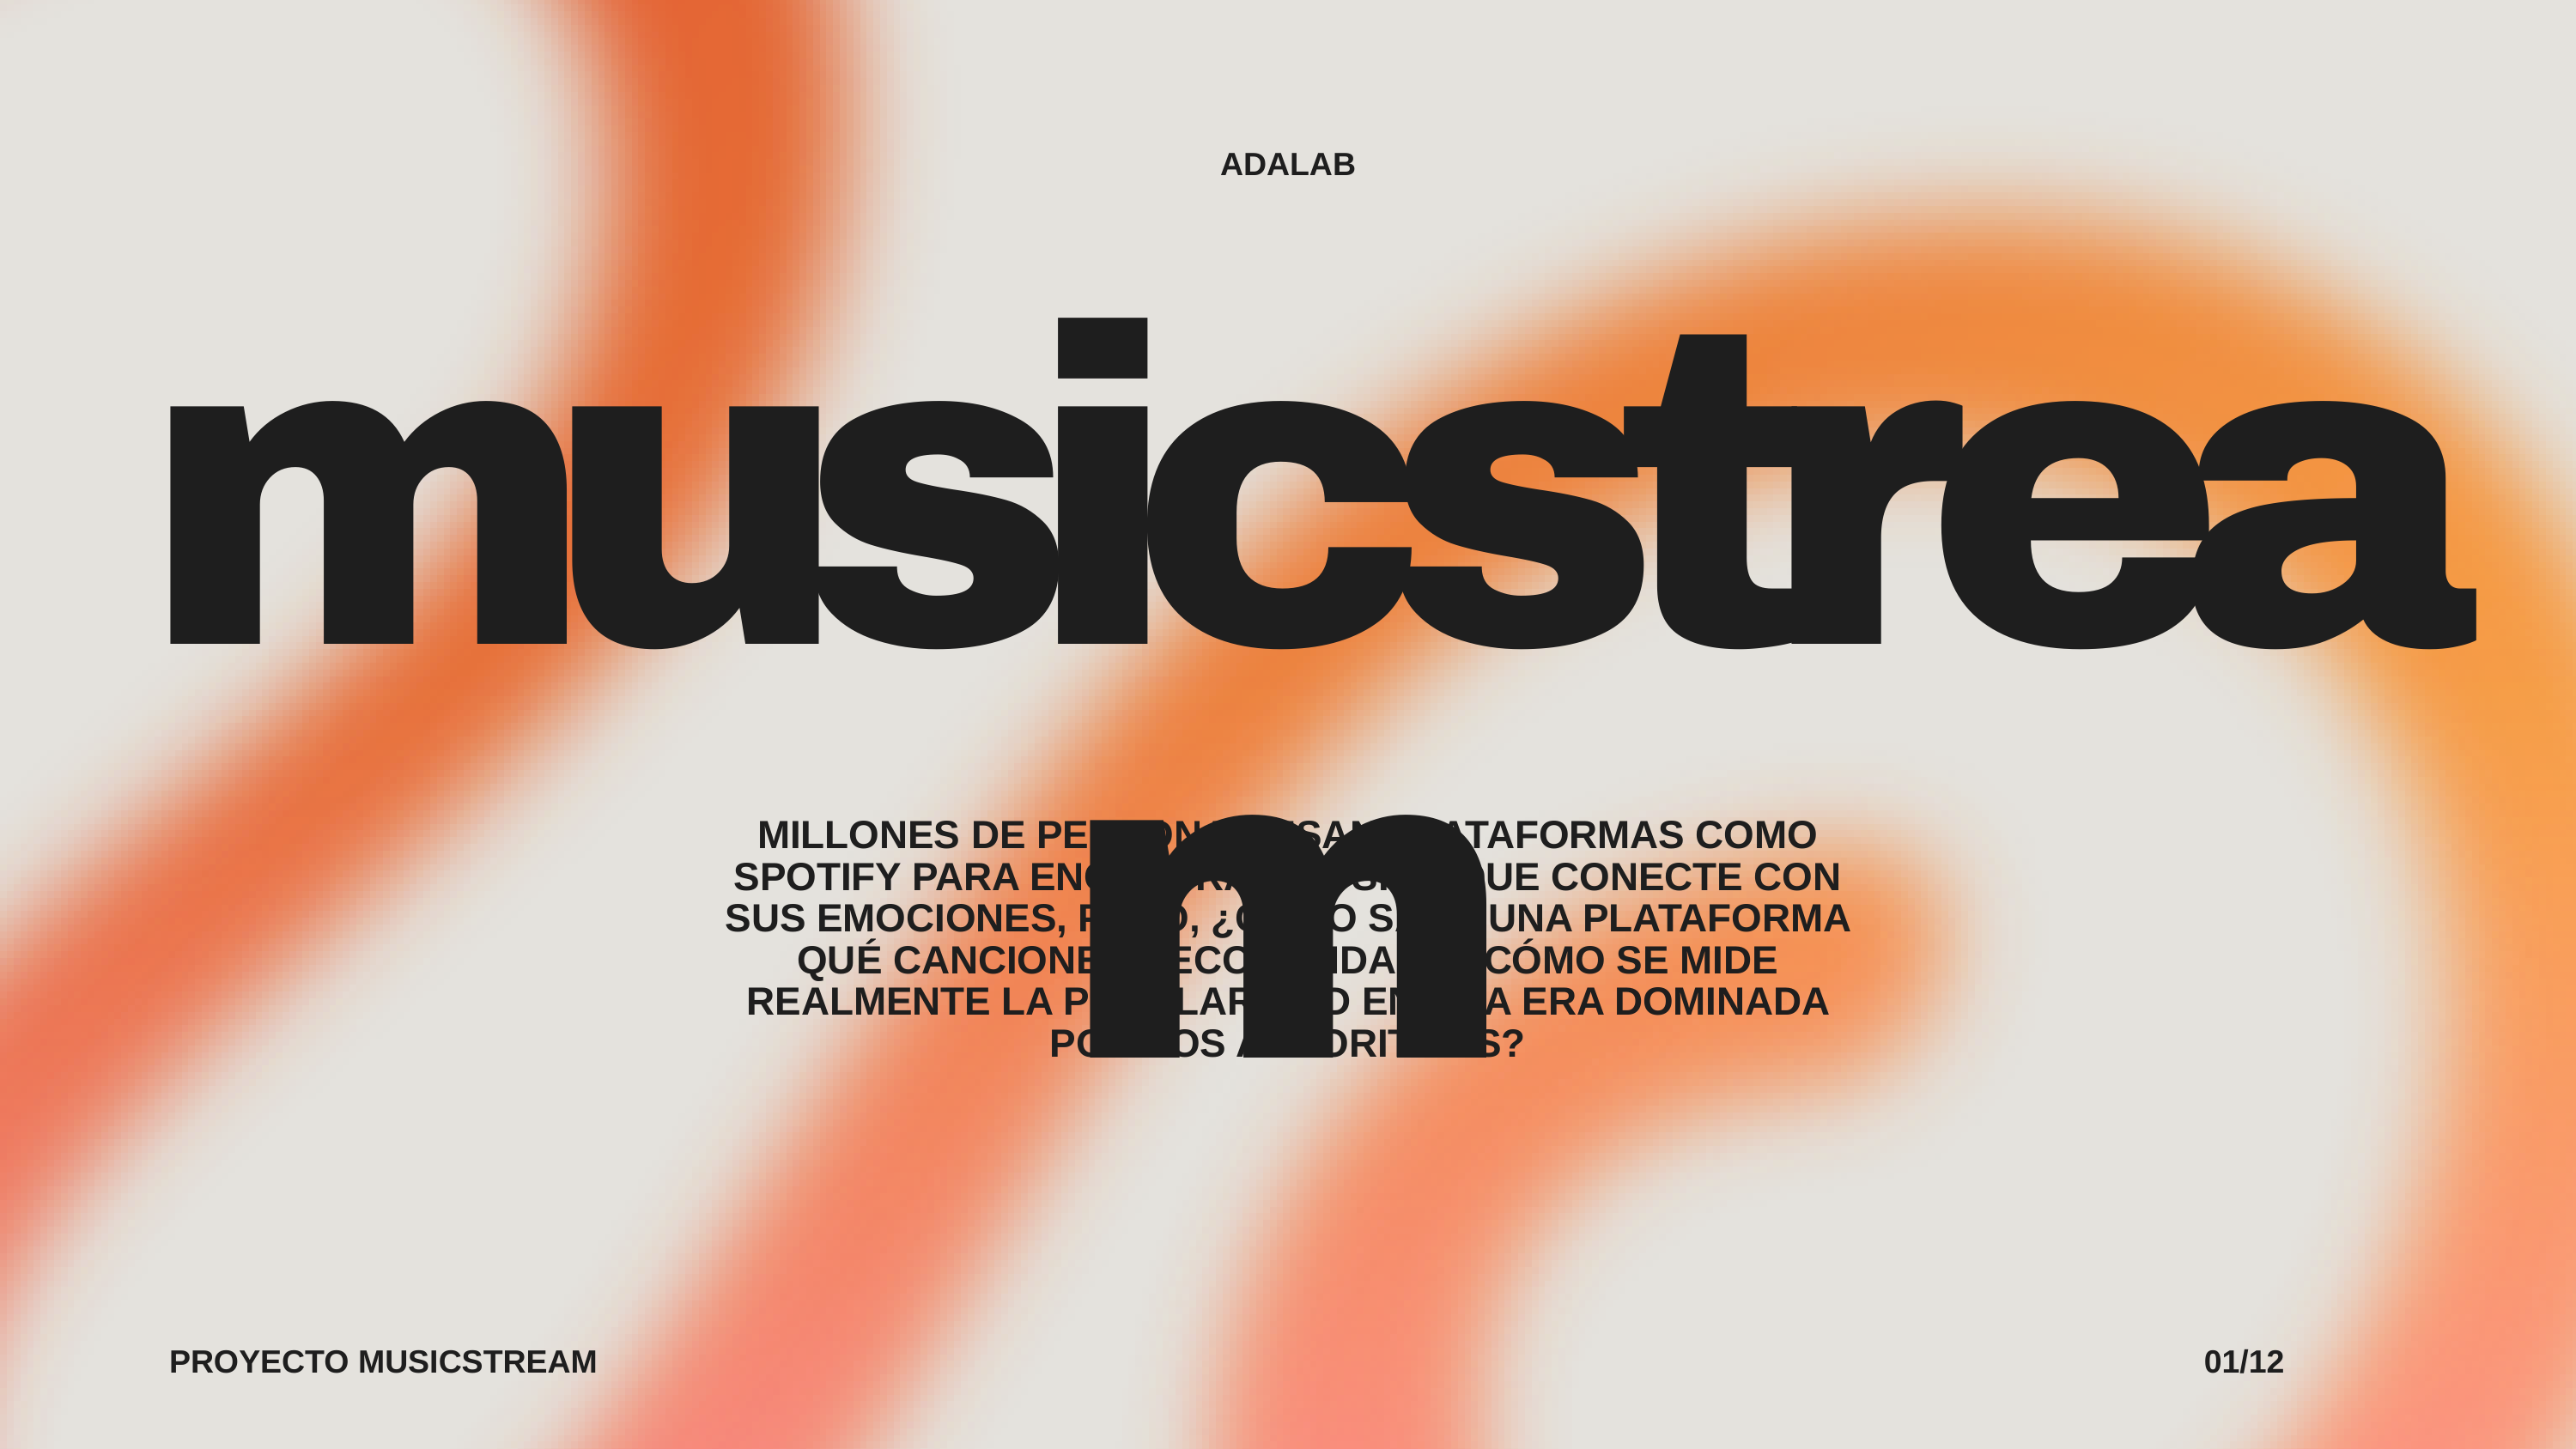

ADALAB
musicstream
MILLONES DE PERSONAS USAN PLATAFORMAS COMO SPOTIFY PARA ENCONTRAR MÚSICA QUE CONECTE CON SUS EMOCIONES, PERO, ¿CÓMO SABE UNA PLATAFORMA QUÉ CANCIONES RECOMENDAR? ¿CÓMO SE MIDE REALMENTE LA POPULARIDAD EN UNA ERA DOMINADA POR LOS ALGORITMOS?
PROYECTO MUSICSTREAM
01/12